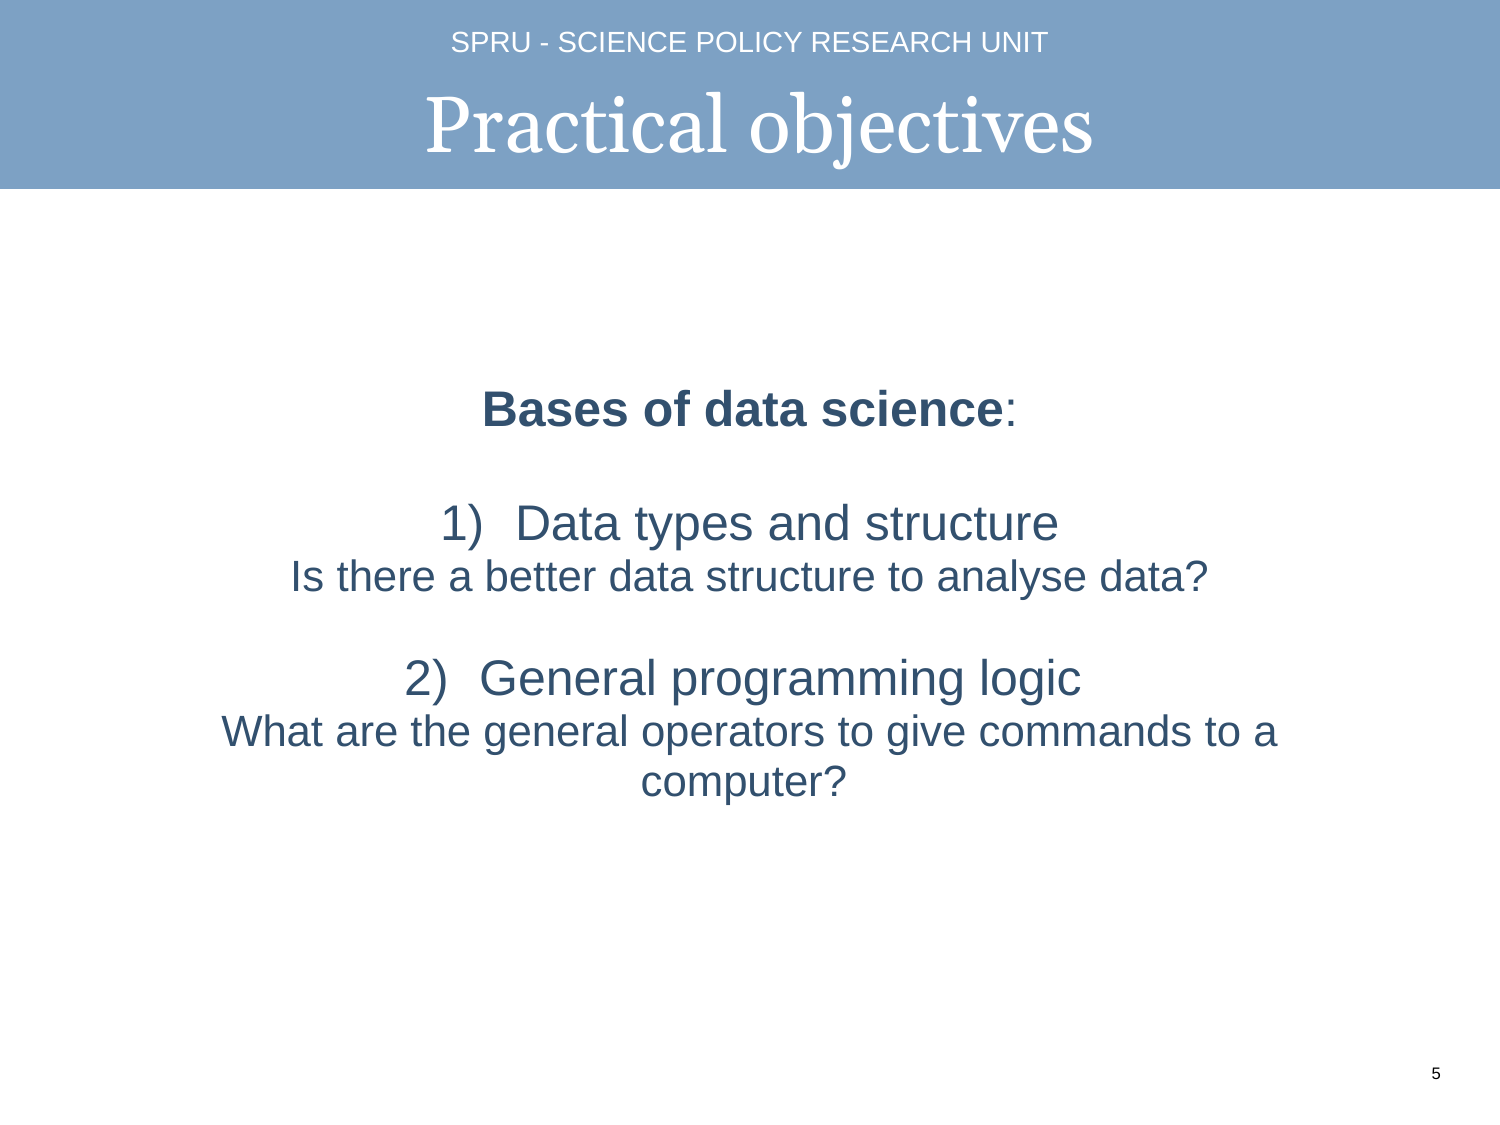

# Practical objectives
Bases of data science:

Data types and structure
Is there a better data structure to analyse data?

General programming logic
What are the general operators to give commands to a computer?